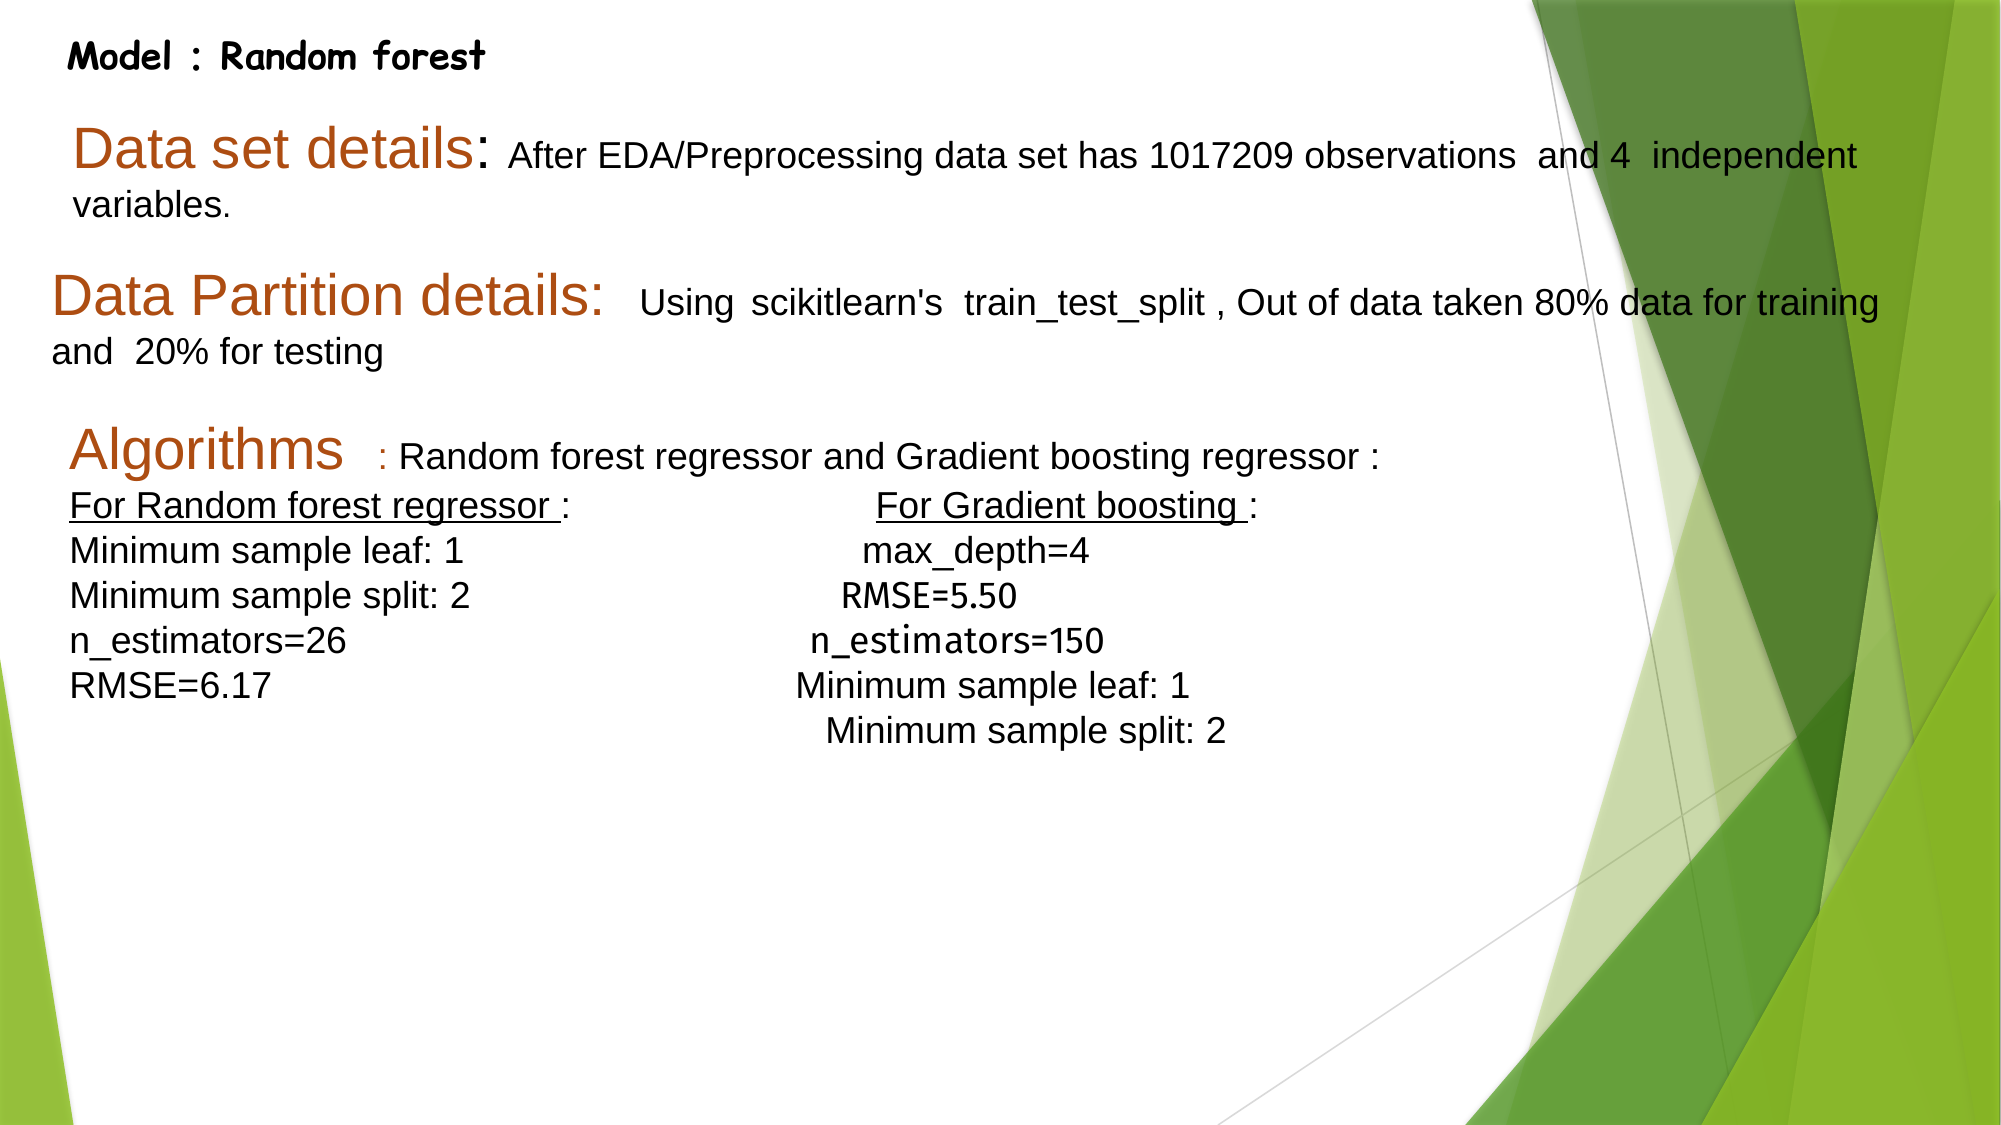

Model : Random forest
Data set details: After EDA/Preprocessing data set has 1017209 observations  and 4  independent variables.
Data Partition details:  Using scikitlearn's  train_test_split , Out of data taken 80% data for training and  20% for testing
Algorithms  : Random forest regressor and Gradient boosting regressor :
For Random forest regressor :                             For Gradient boosting :
Minimum sample leaf: 1                                      max_depth=4
Minimum sample split: 2                                     RMSE=5.50
n_estimators=26                                            n_estimators=150
RMSE=6.17                                                  Minimum sample leaf: 1
                                                                        Minimum sample split: 2